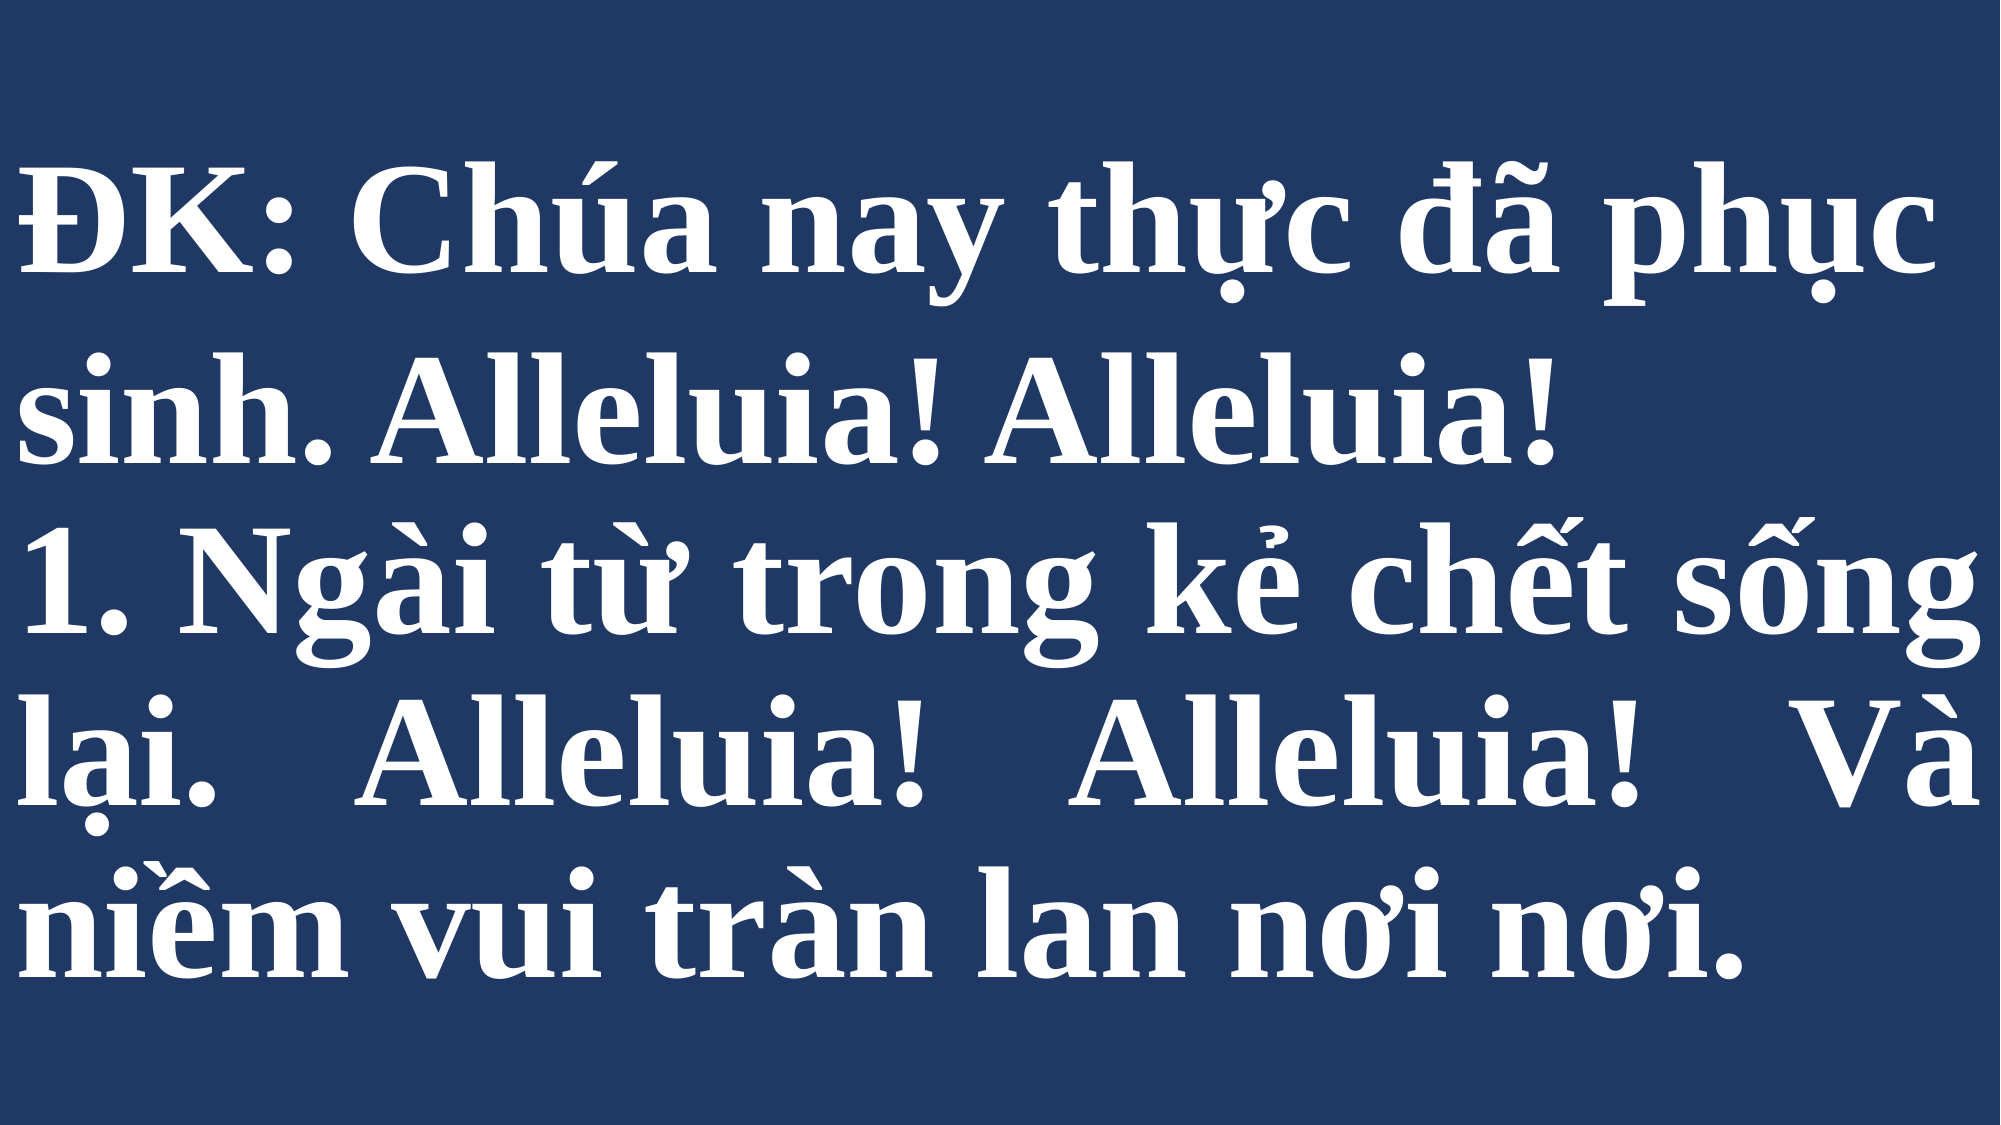

# ĐK: Chúa nay thực đã phục sinh. Alleluia! Alleluia!
1. Ngài từ trong kẻ chết sống lại. Alleluia! Alleluia! Và niềm vui tràn lan nơi nơi.